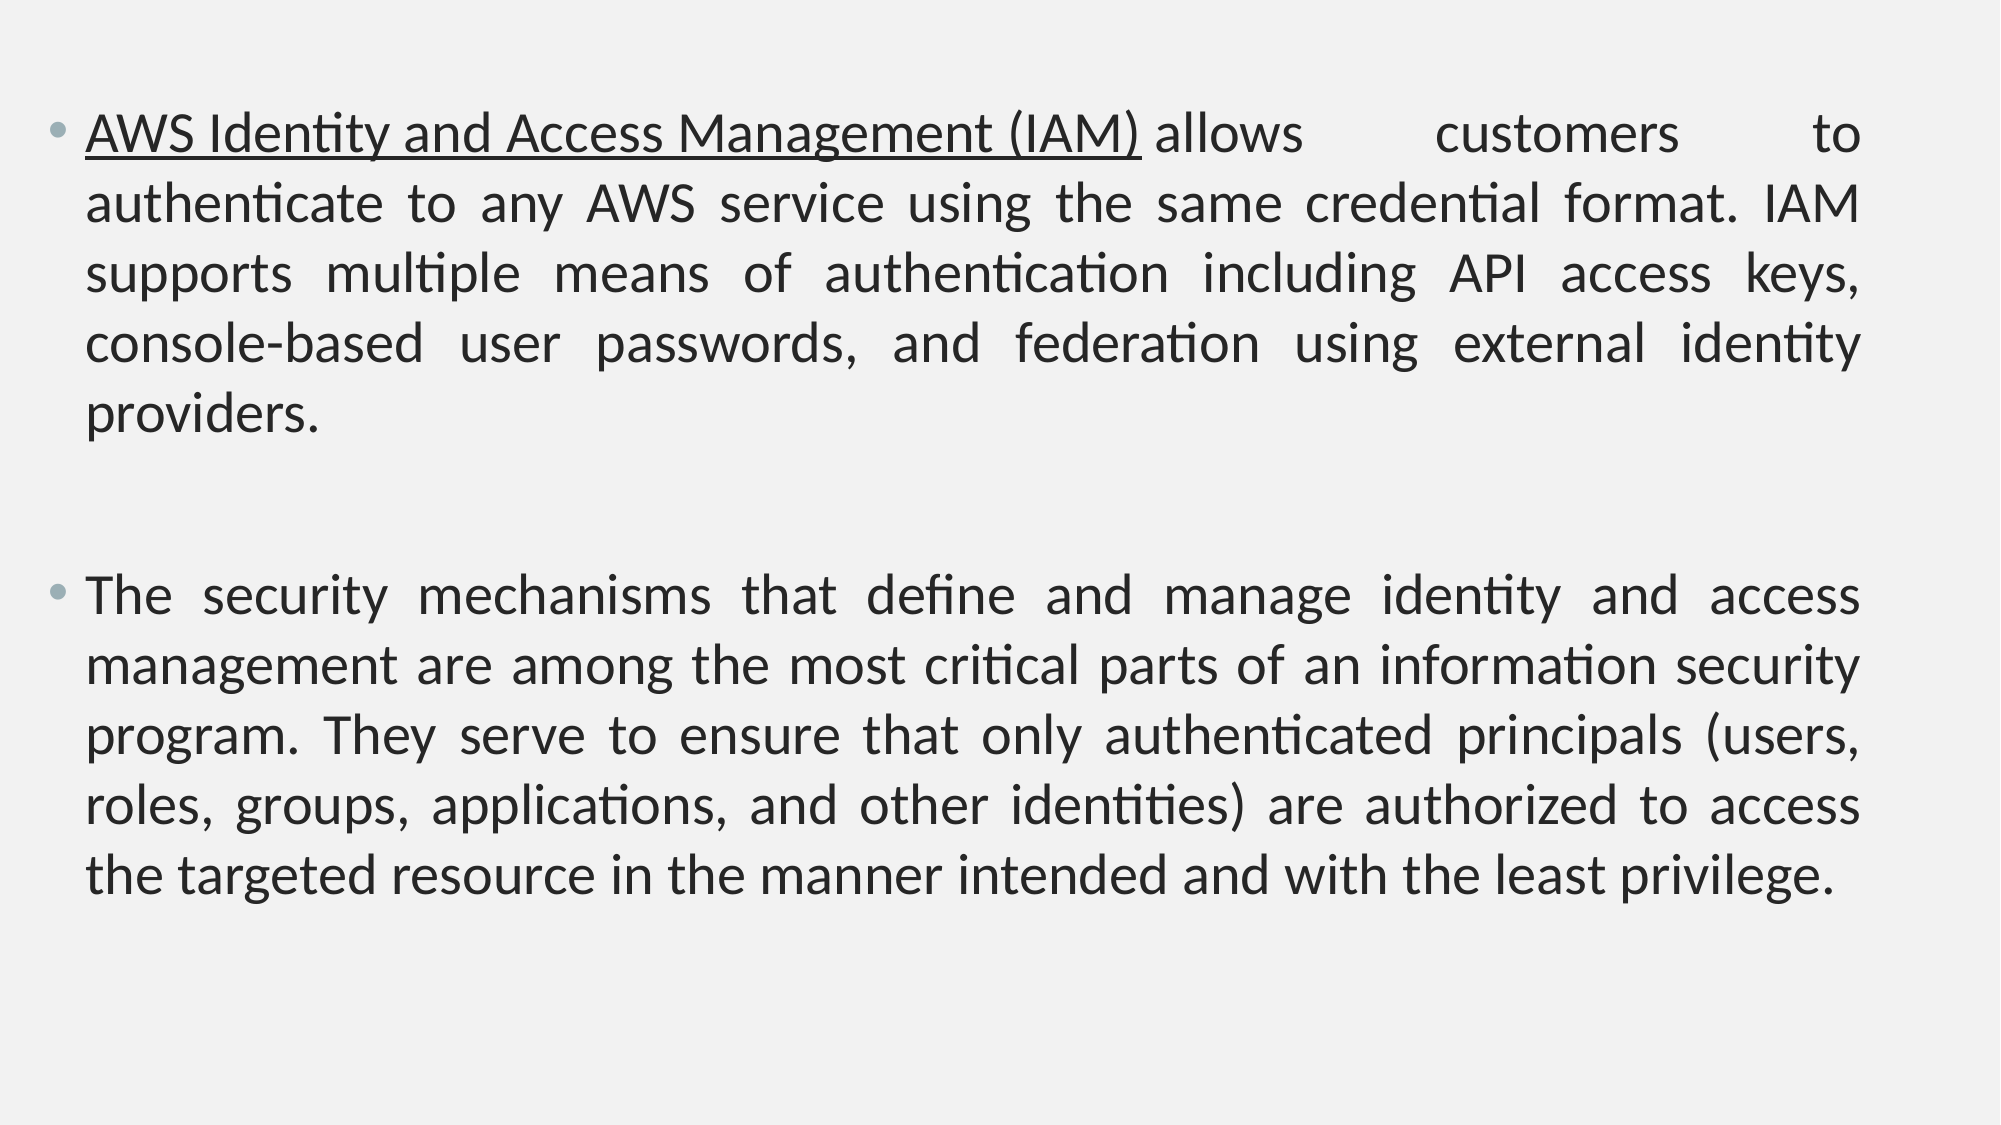

AWS Identity and Access Management (IAM) allows customers to authenticate to any AWS service using the same credential format. IAM supports multiple means of authentication including API access keys, console-based user passwords, and federation using external identity providers.

The security mechanisms that define and manage identity and access management are among the most critical parts of an information security program. They serve to ensure that only authenticated principals (users, roles, groups, applications, and other identities) are authorized to access the targeted resource in the manner intended and with the least privilege.